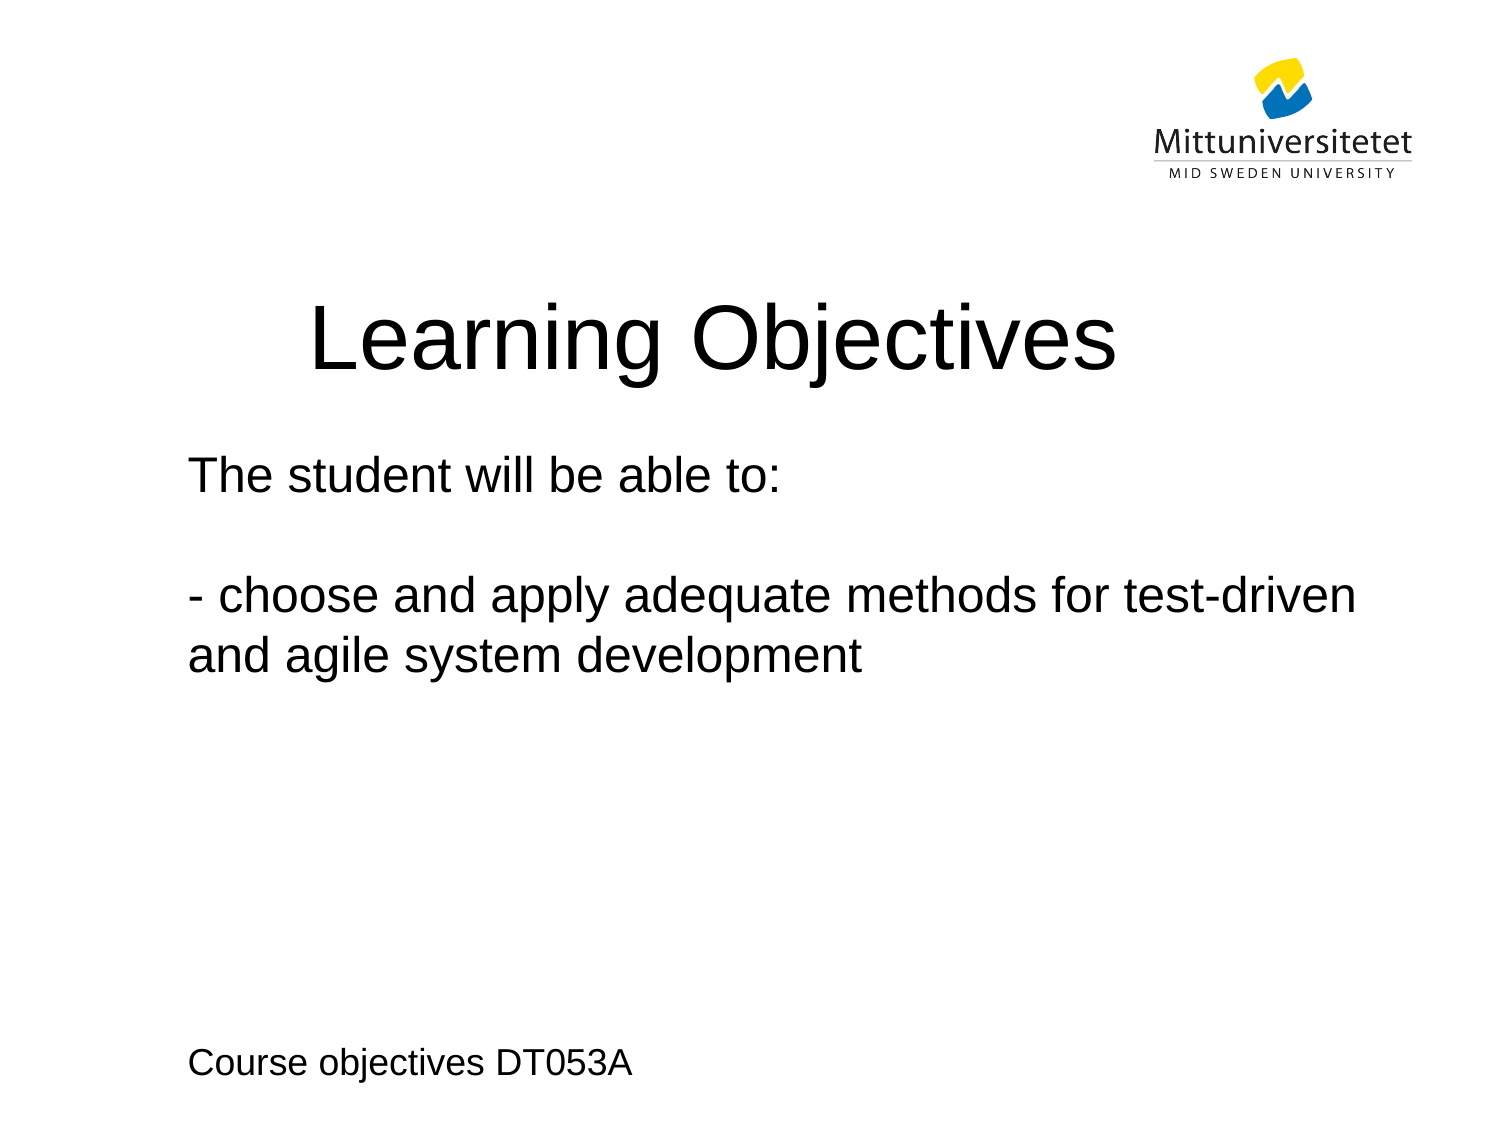

Learning Objectives

The student will be able to:
- choose and apply adequate methods for test-driven and agile system development
# Course objectives DT053A